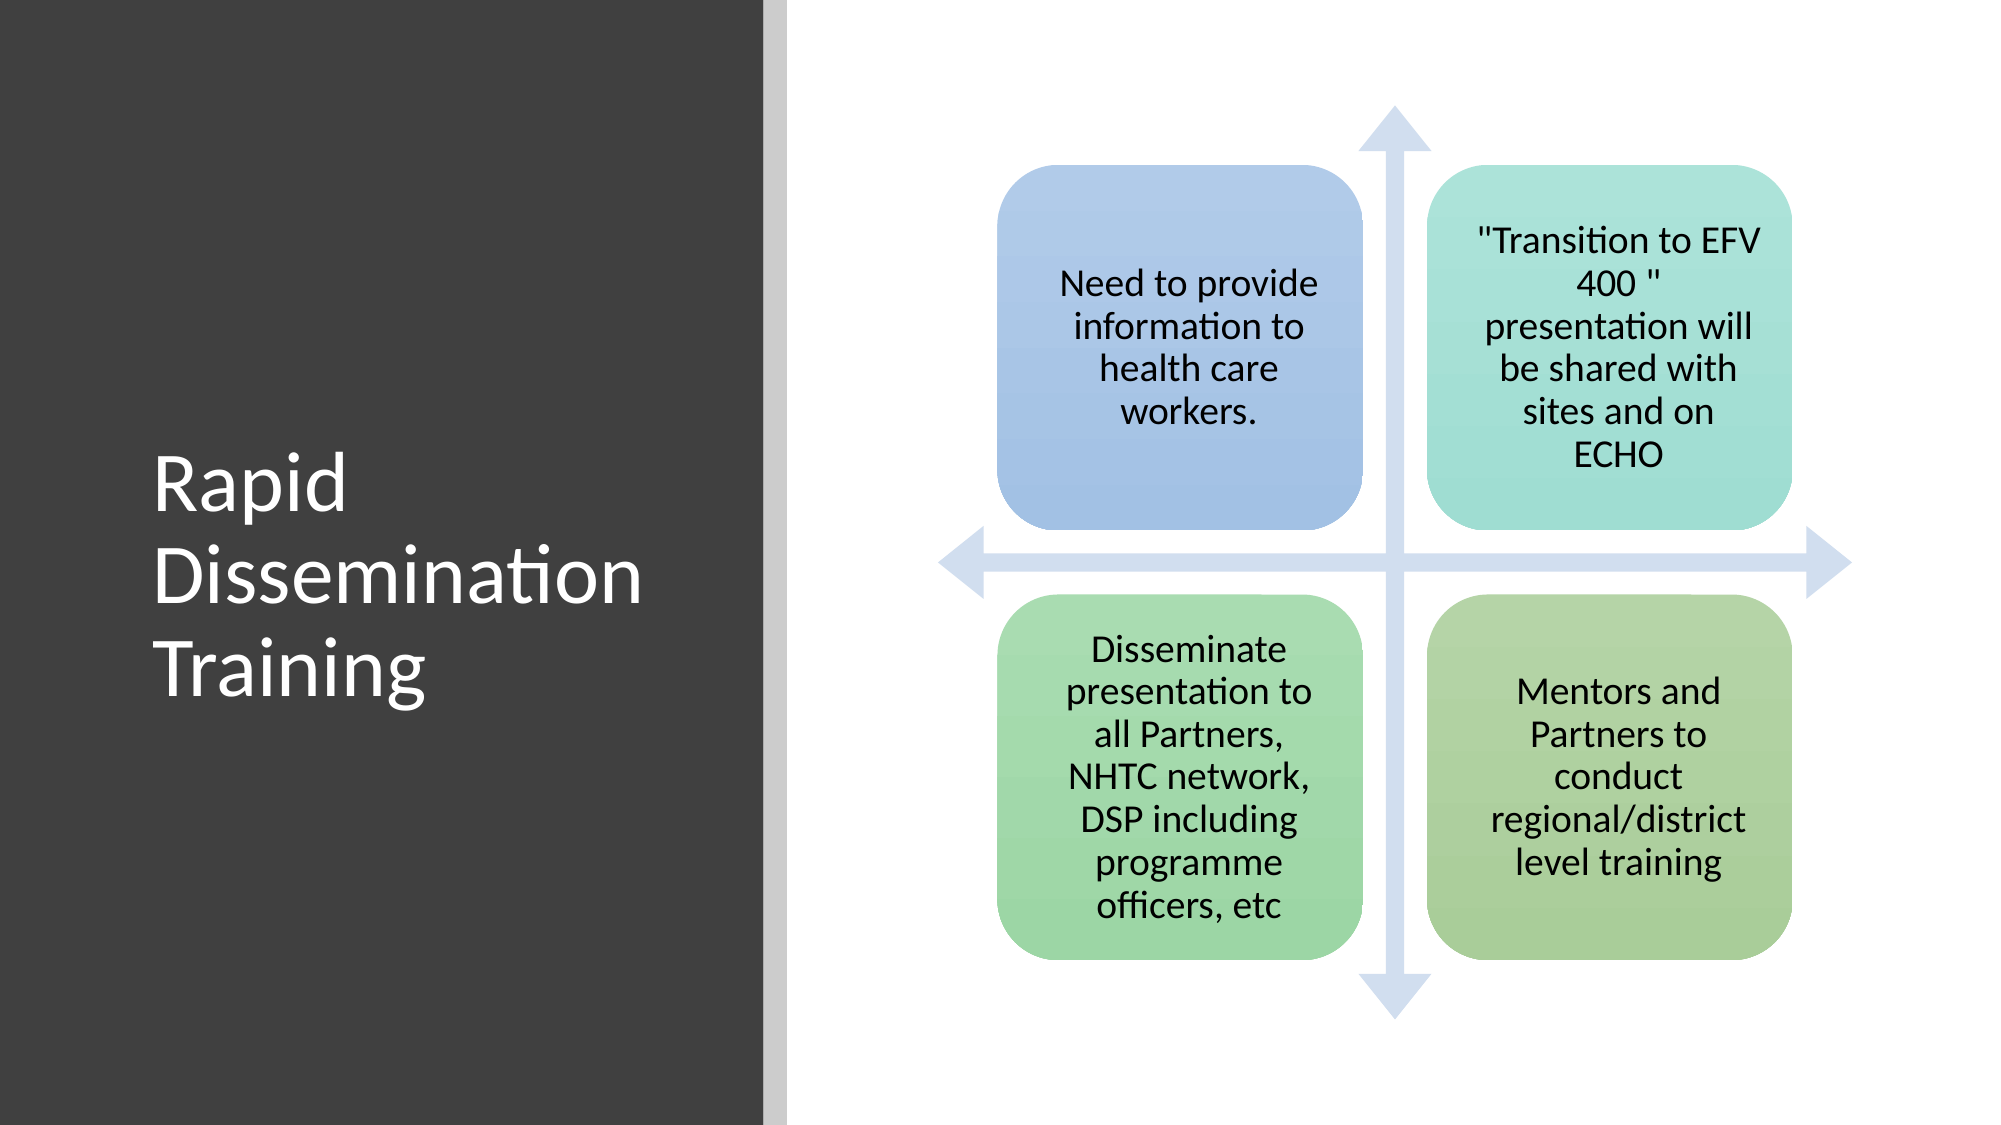

Need to provide information to health care workers.
"Transition to EFV 400 " presentation will be shared with sites and on ECHO
Disseminate presentation to all Partners, NHTC network, DSP including programme officers, etc
Mentors and Partners to conduct regional/district level training
# Rapid Dissemination Training